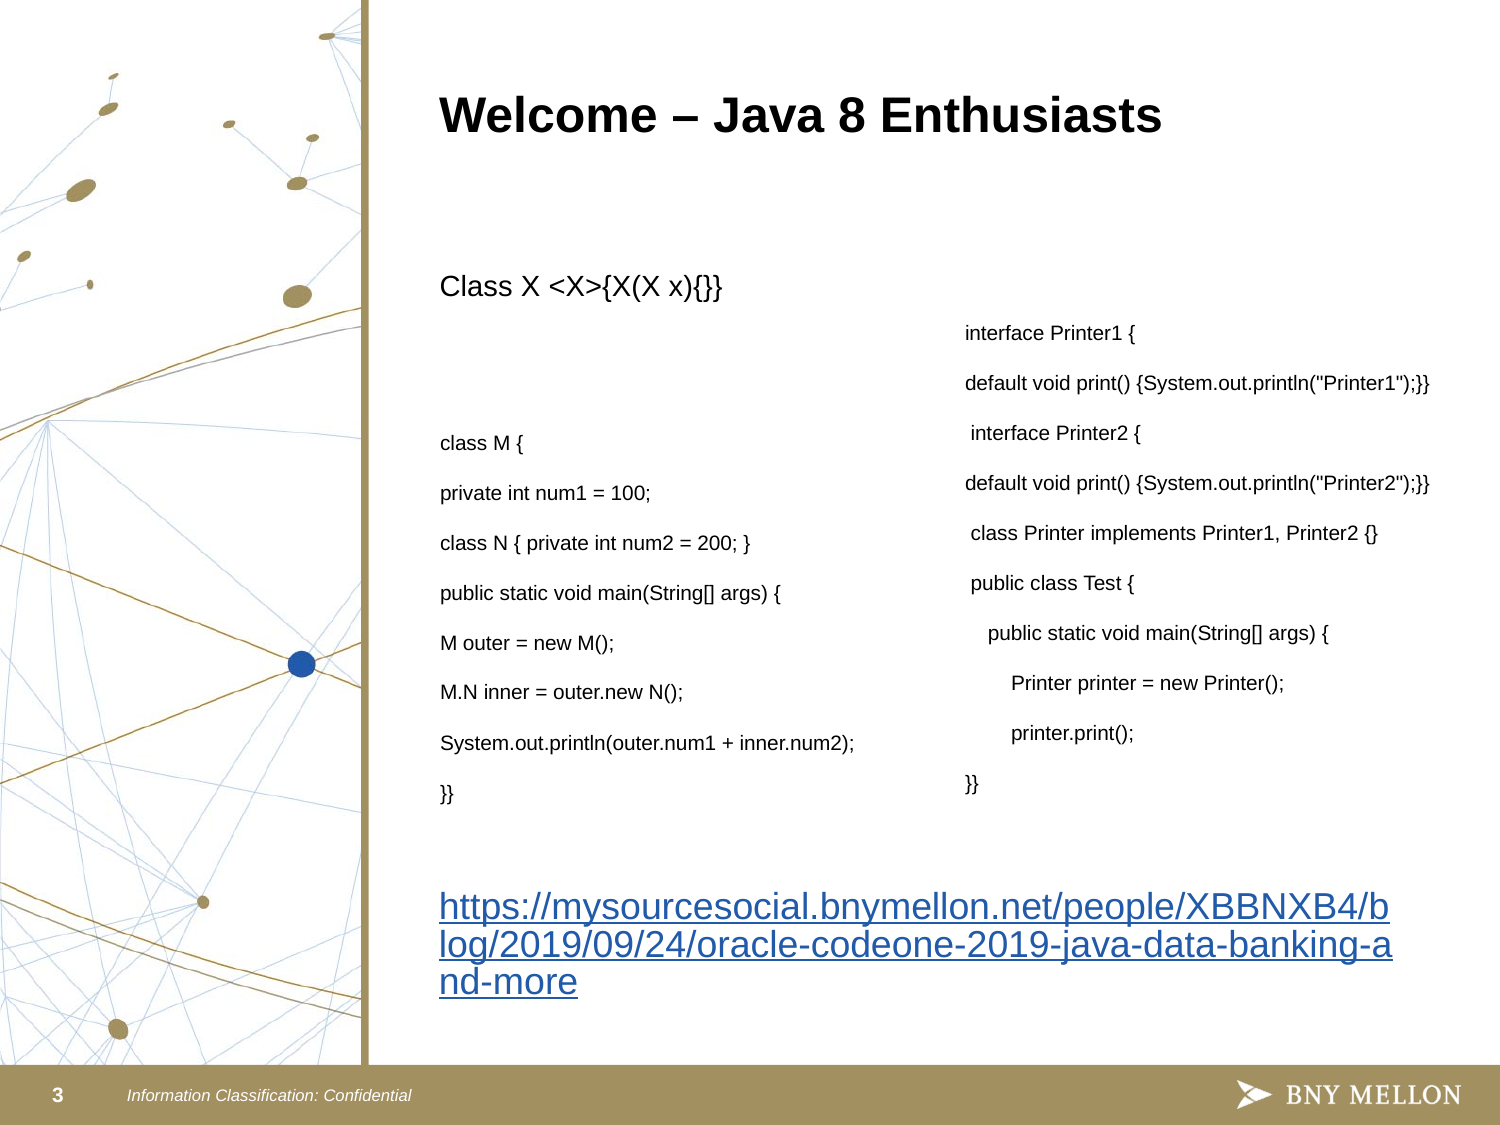

# Welcome – Java 8 Enthusiasts
Class X <X>{X(X x){}}
interface Printer1 {
default void print() {System.out.println("Printer1");}}
 interface Printer2 {
default void print() {System.out.println("Printer2");}}
 class Printer implements Printer1, Printer2 {}
 public class Test {
    public static void main(String[] args) {
        Printer printer = new Printer();
        printer.print();
}}
class M {
private int num1 = 100;
class N { private int num2 = 200; }
public static void main(String[] args) {
M outer = new M();
M.N inner = outer.new N();
System.out.println(outer.num1 + inner.num2);
}}

https://mysourcesocial.bnymellon.net/people/XBBNXB4/blog/2019/09/24/oracle-codeone-2019-java-data-banking-and-more